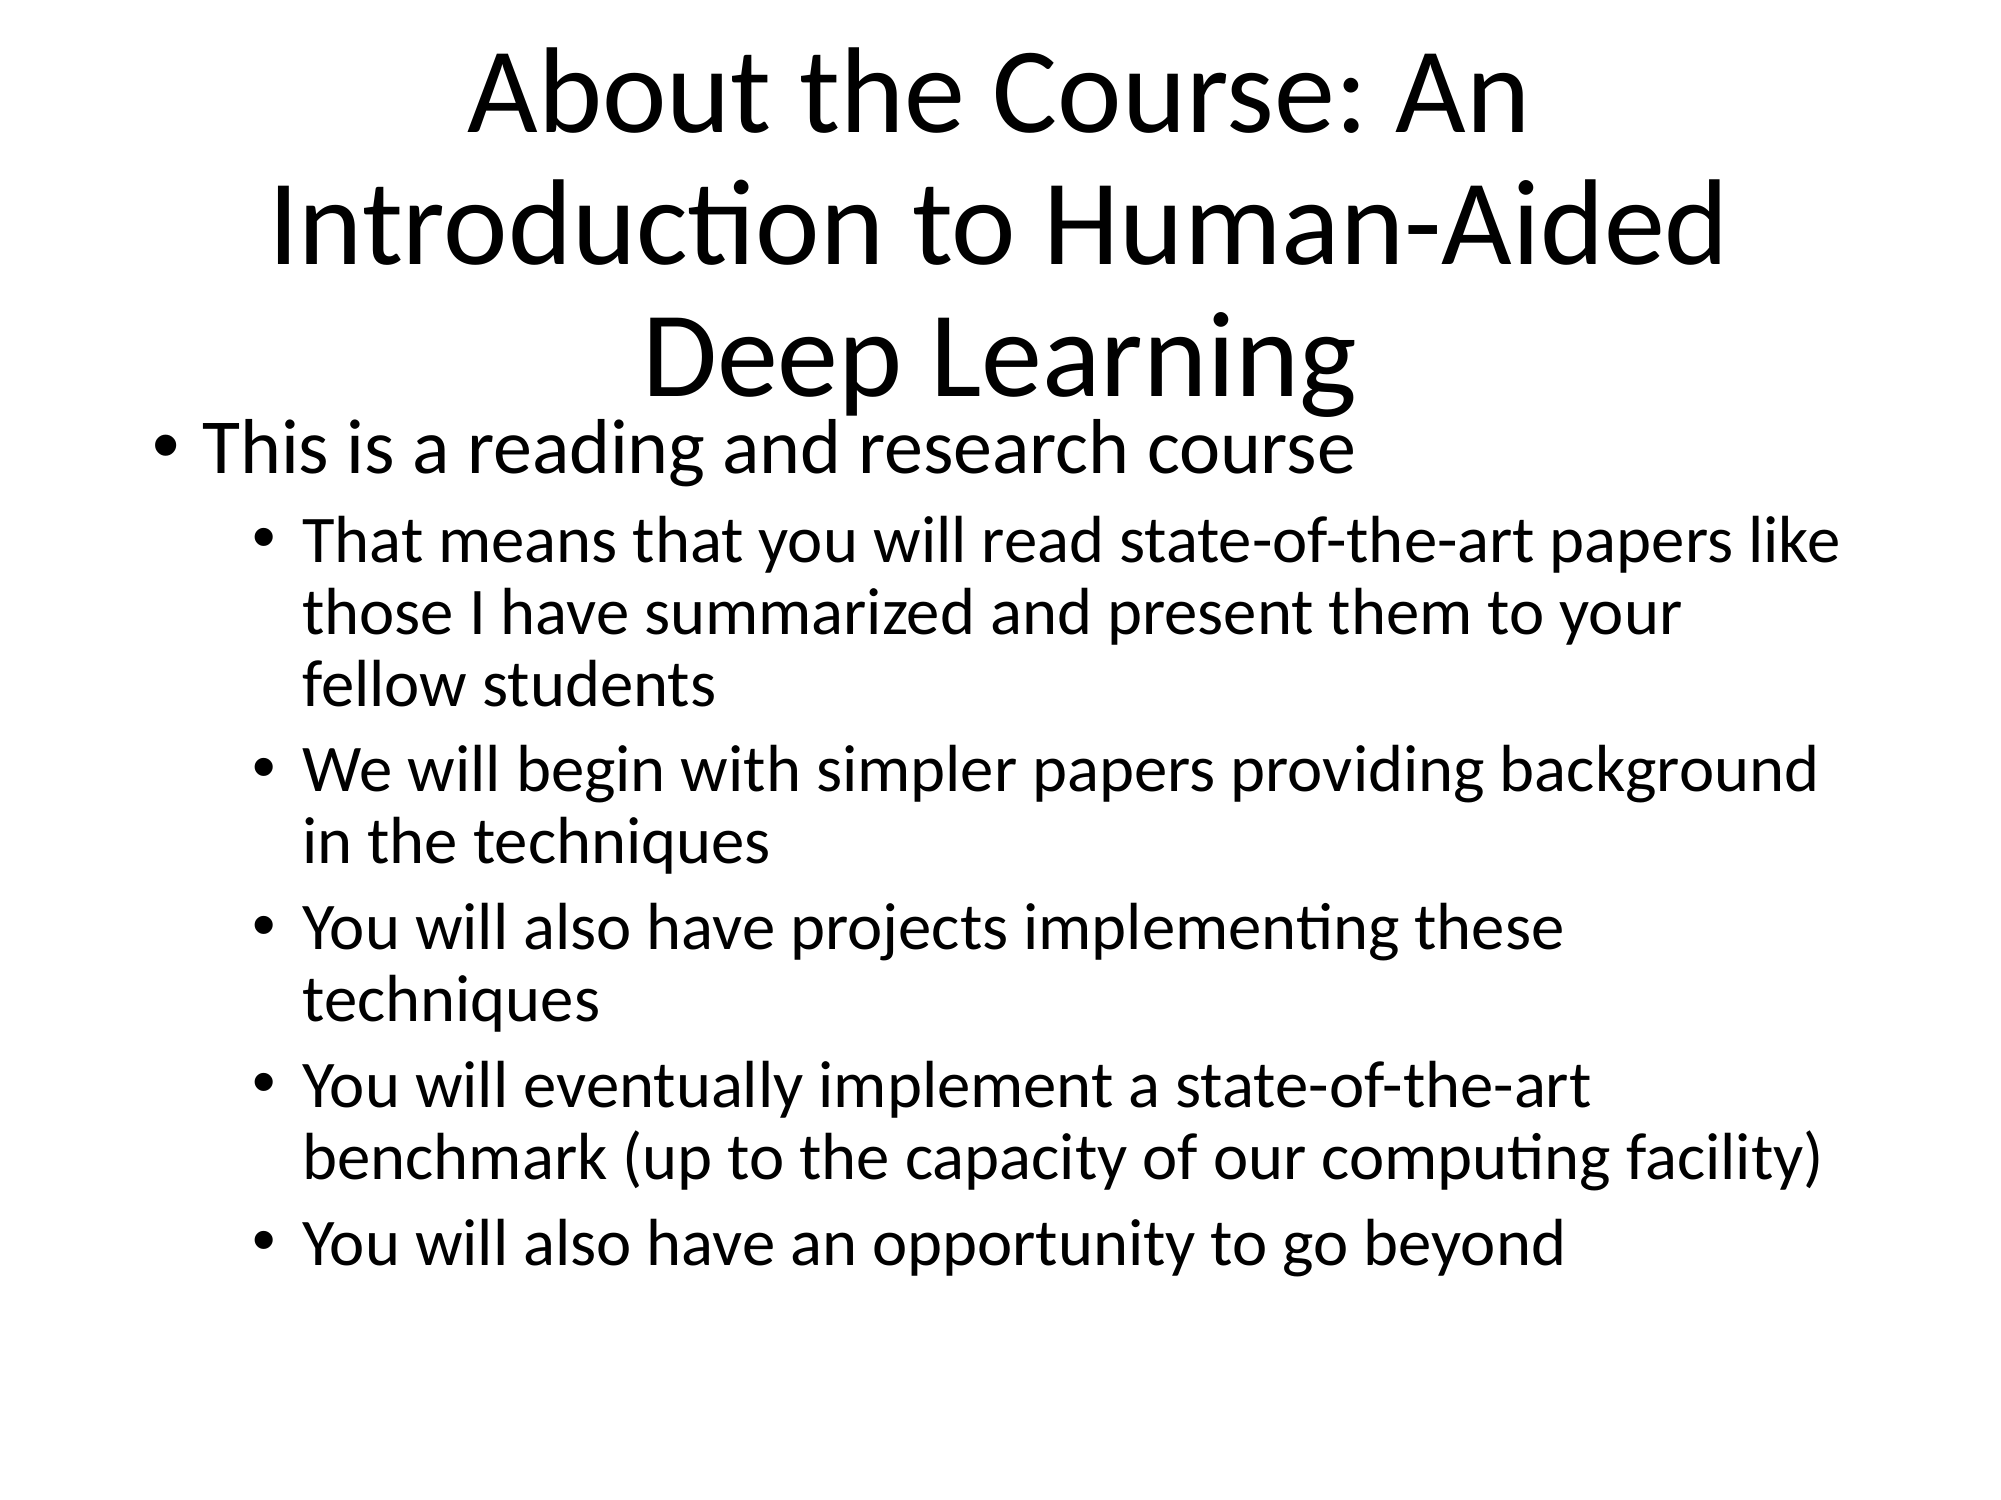

# About the Course: An Introduction to Human-Aided Deep Learning
This is a reading and research course
That means that you will read state-of-the-art papers like those I have summarized and present them to your fellow students
We will begin with simpler papers providing background in the techniques
You will also have projects implementing these techniques
You will eventually implement a state-of-the-art benchmark (up to the capacity of our computing facility)
You will also have an opportunity to go beyond